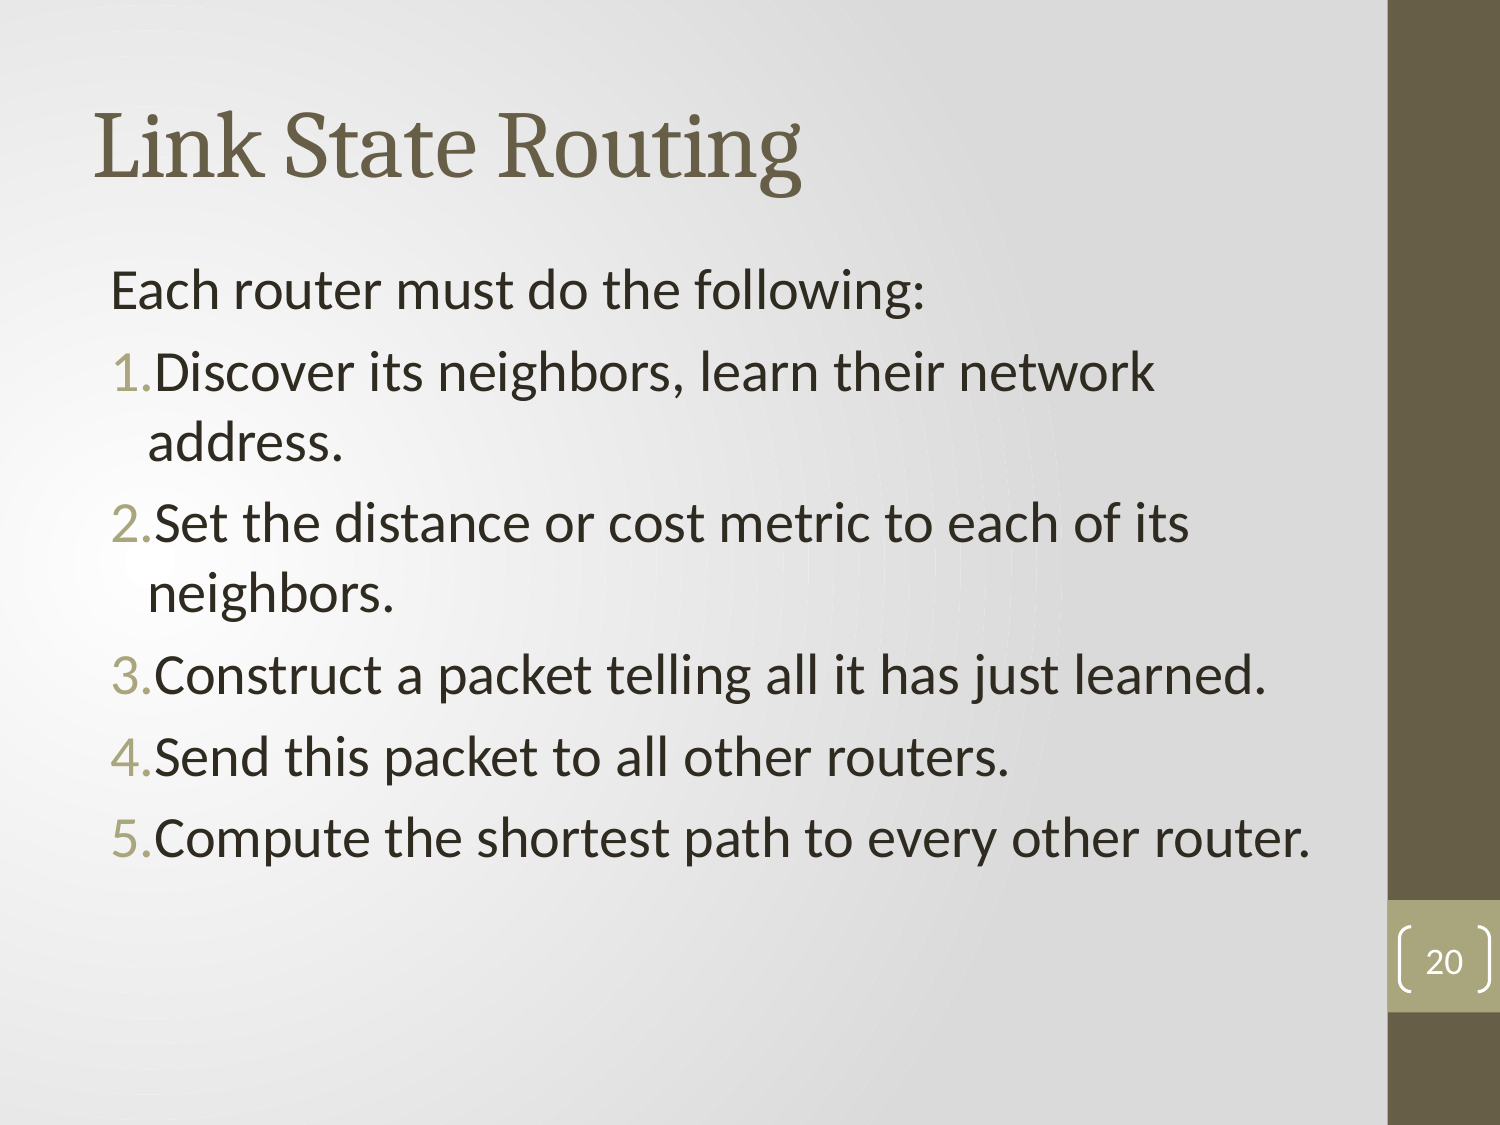

# Link State Routing
Each router must do the following:
Discover its neighbors, learn their network address.
Set the distance or cost metric to each of its neighbors.
Construct a packet telling all it has just learned.
Send this packet to all other routers.
Compute the shortest path to every other router.
20